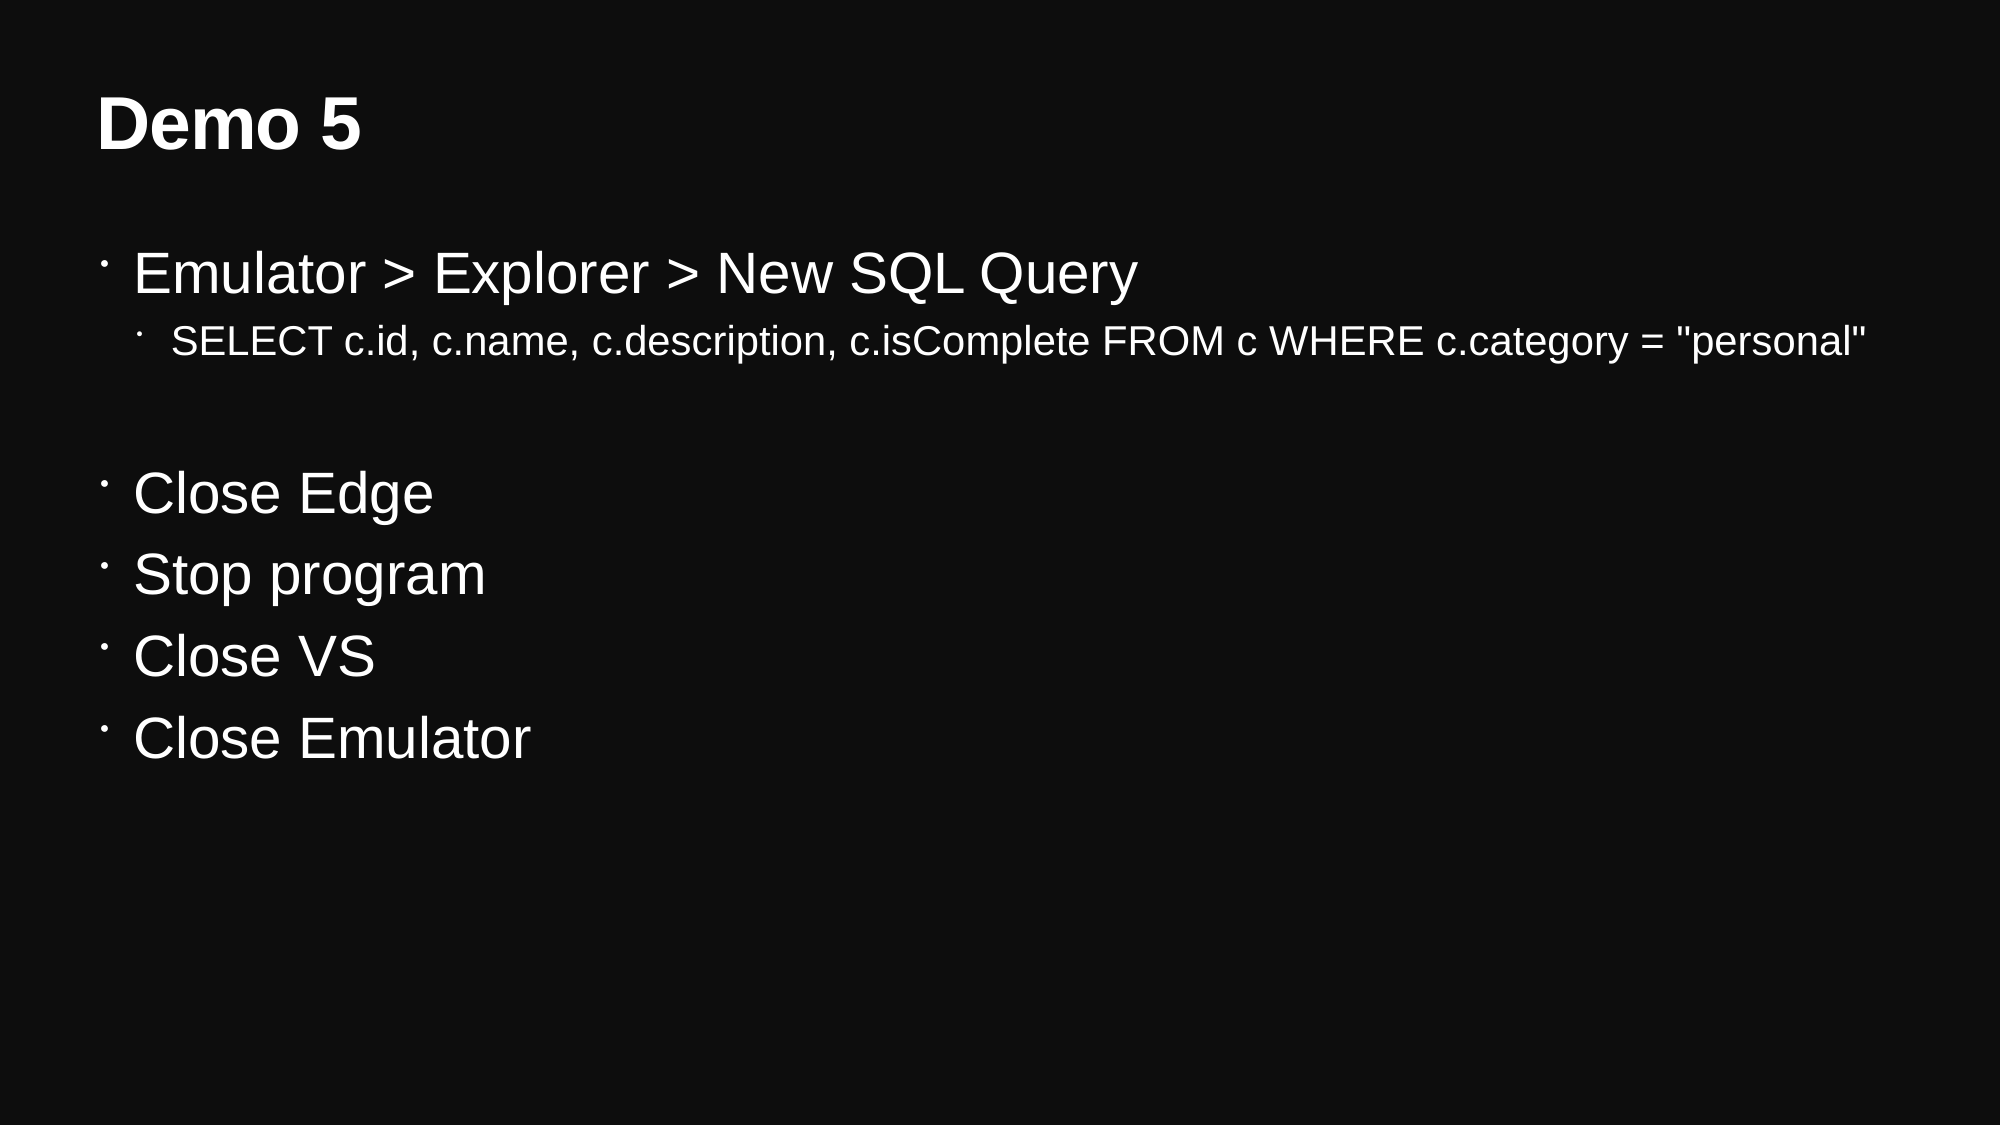

# Demo 5
Emulator > Explorer > New SQL Query
SELECT c.id, c.name, c.description, c.isComplete FROM c WHERE c.category = "personal"

Close Edge
Stop program
Close VS
Close Emulator